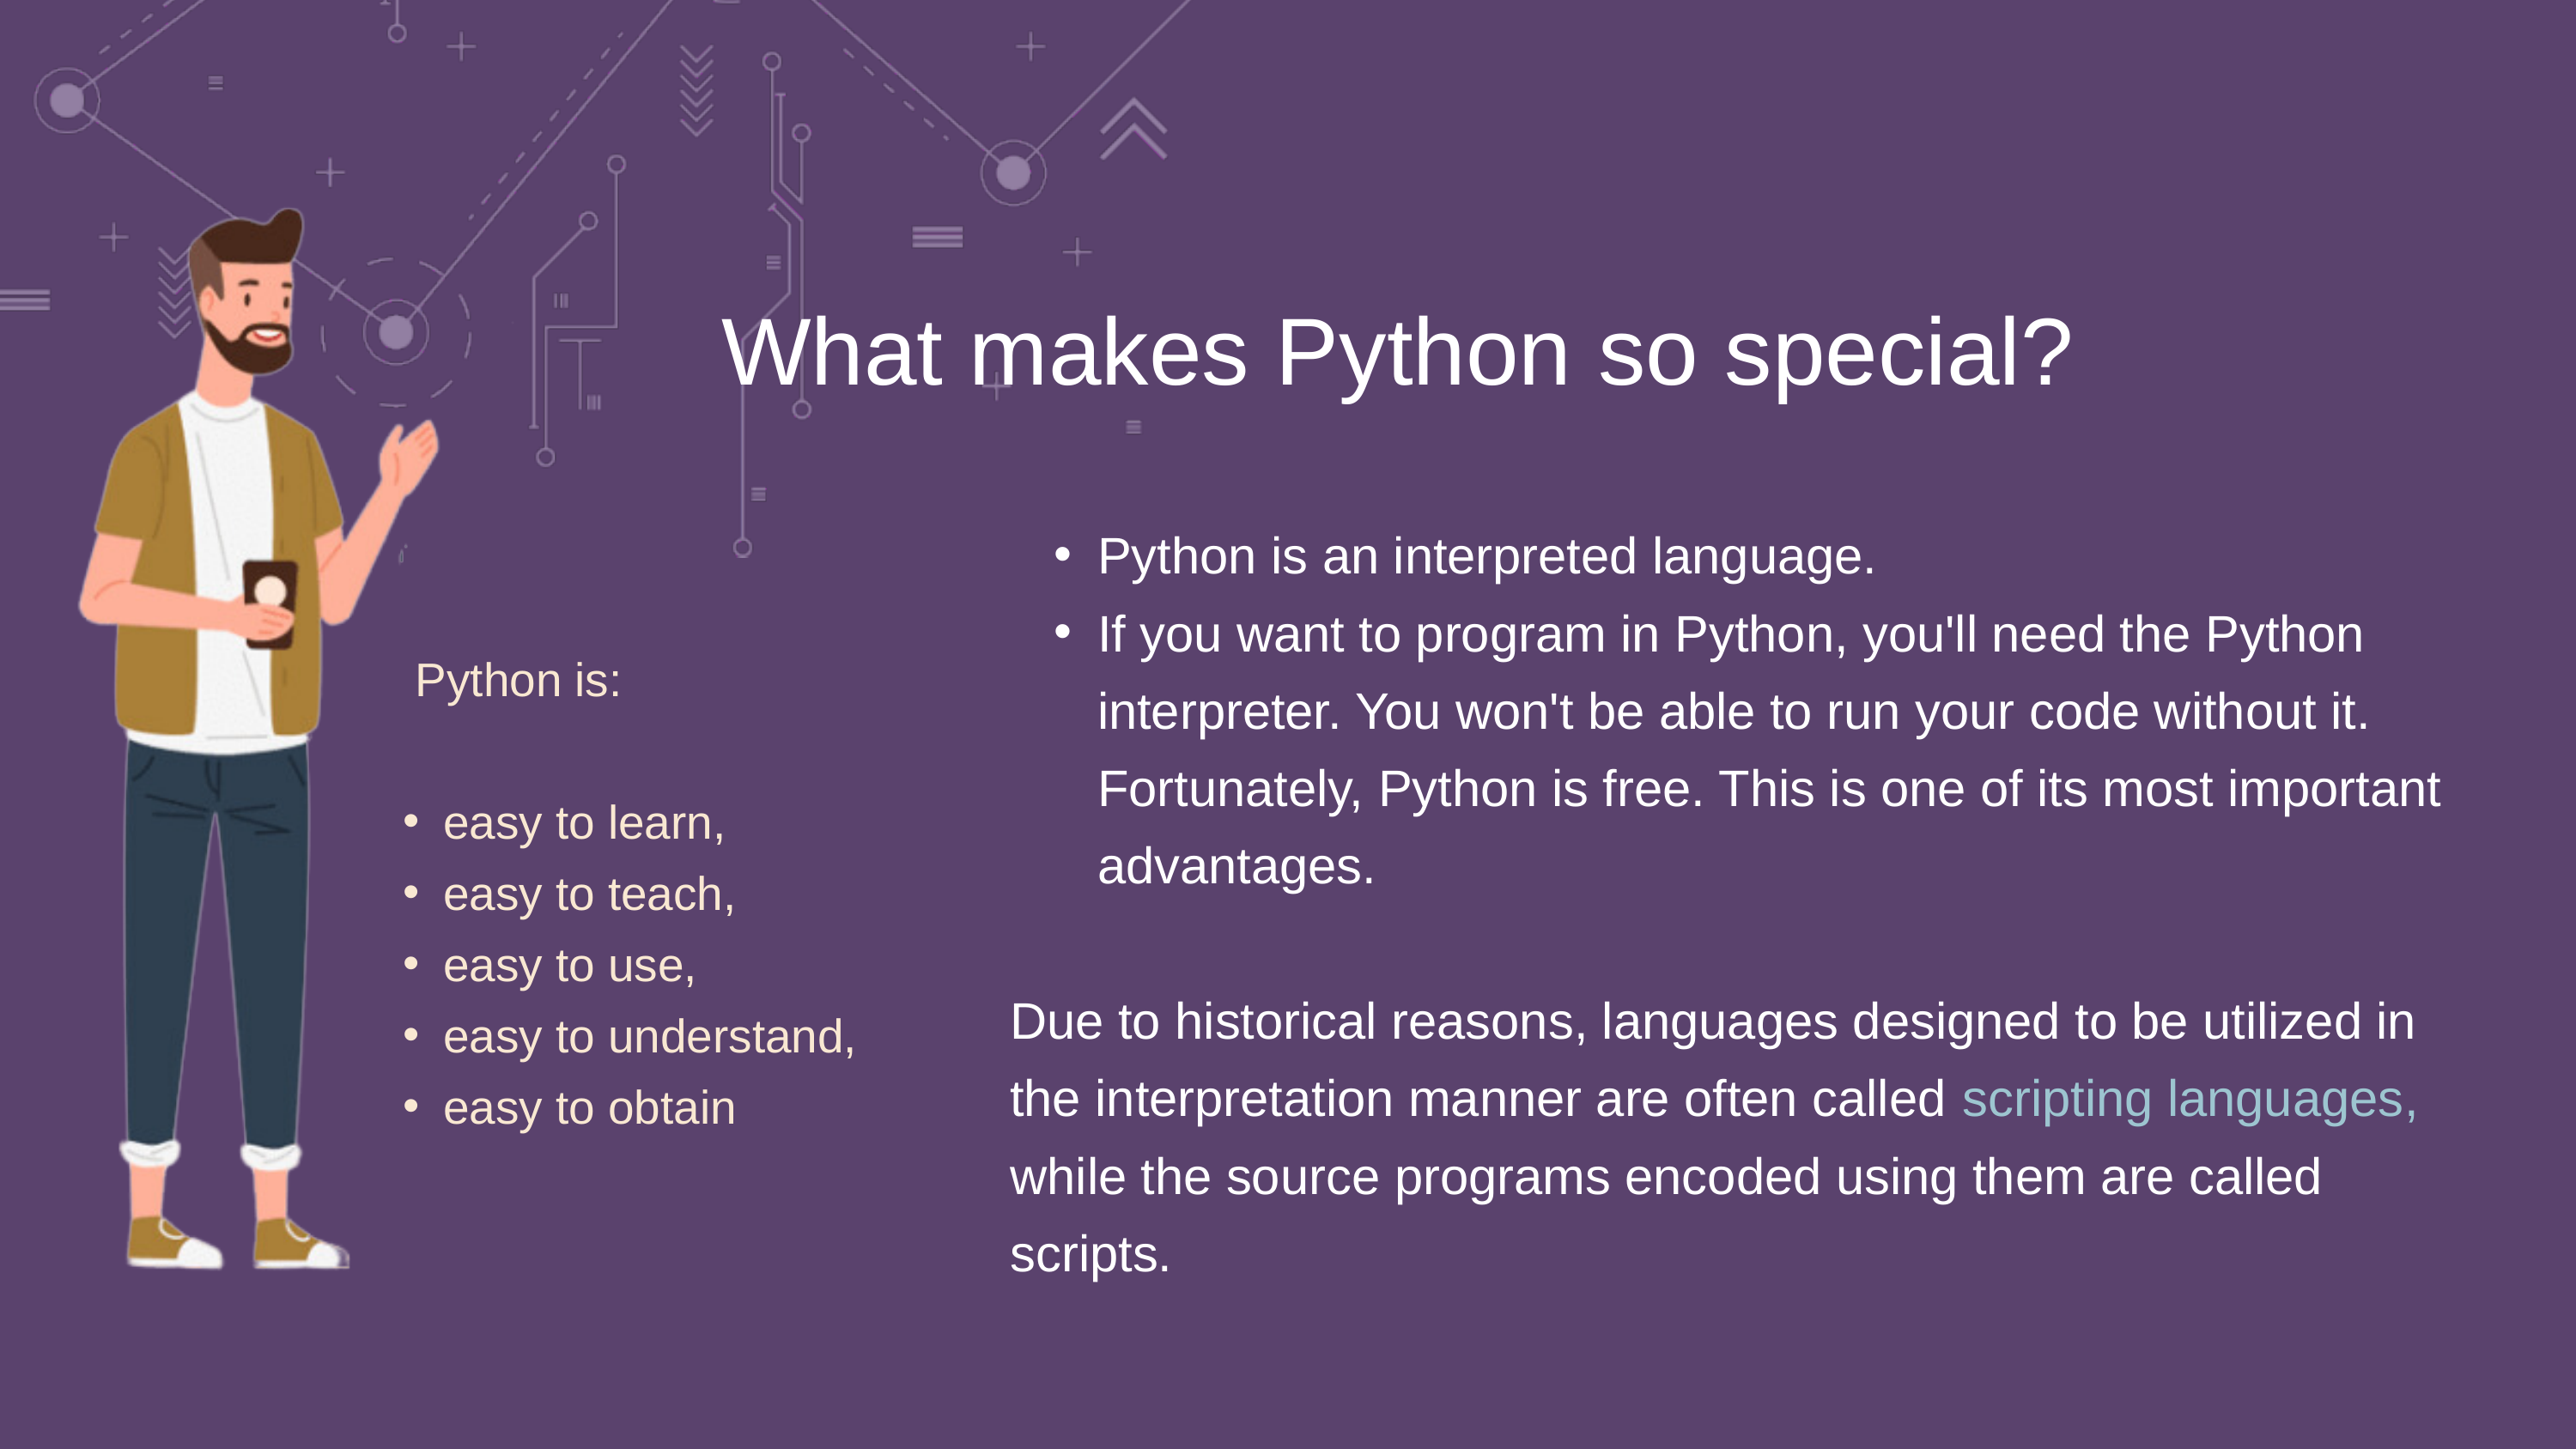

What makes Python so special?
Python is an interpreted language.
If you want to program in Python, you'll need the Python interpreter. You won't be able to run your code without it. Fortunately, Python is free. This is one of its most important advantages.

Due to historical reasons, languages designed to be utilized in the interpretation manner are often called scripting languages, while the source programs encoded using them are called scripts.

    Python is:

easy to learn,
easy to teach,
easy to use,
easy to understand,
easy to obtain